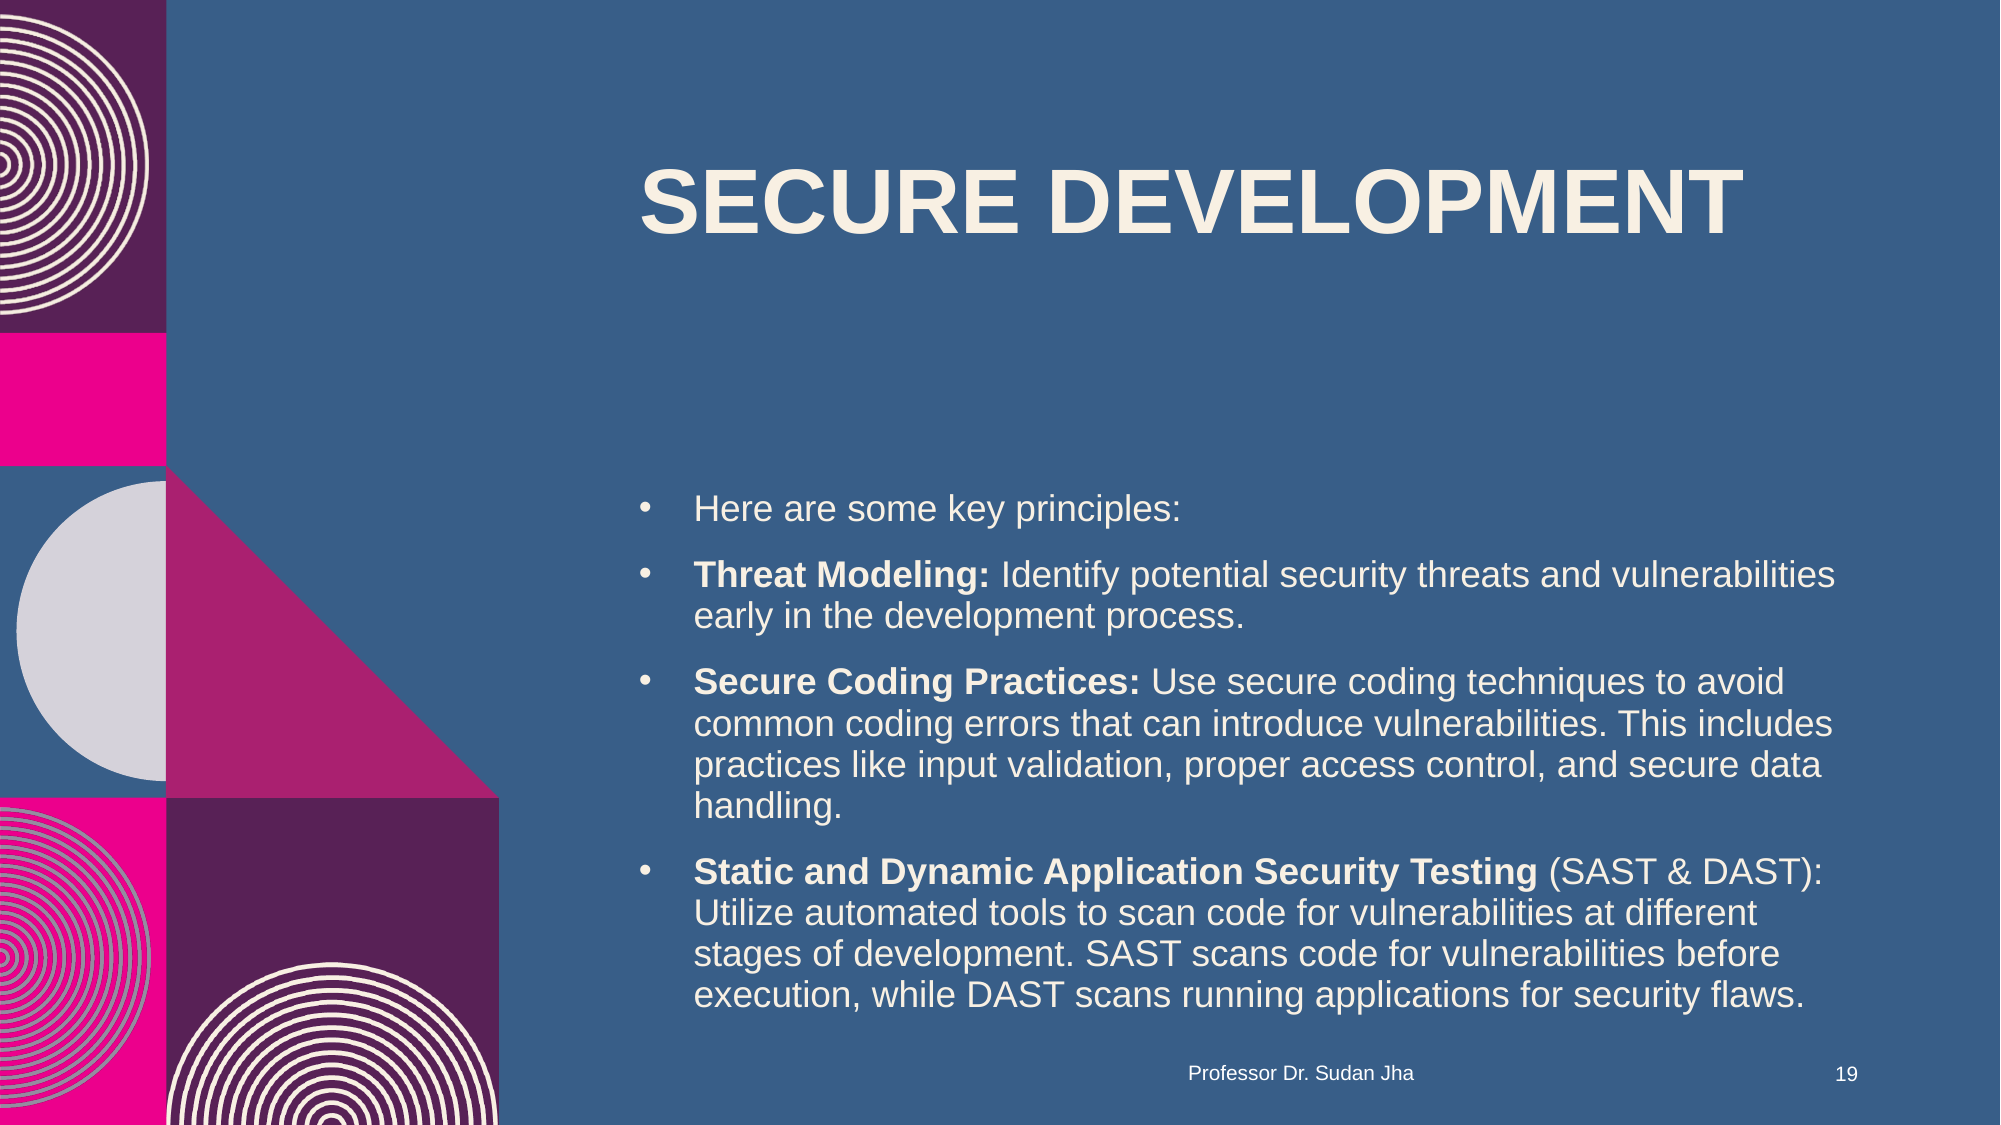

# Secure Development
Here are some key principles:
Threat Modeling: Identify potential security threats and vulnerabilities early in the development process.
Secure Coding Practices: Use secure coding techniques to avoid common coding errors that can introduce vulnerabilities. This includes practices like input validation, proper access control, and secure data handling.
Static and Dynamic Application Security Testing (SAST & DAST): Utilize automated tools to scan code for vulnerabilities at different stages of development. SAST scans code for vulnerabilities before execution, while DAST scans running applications for security flaws.
Professor Dr. Sudan Jha
19